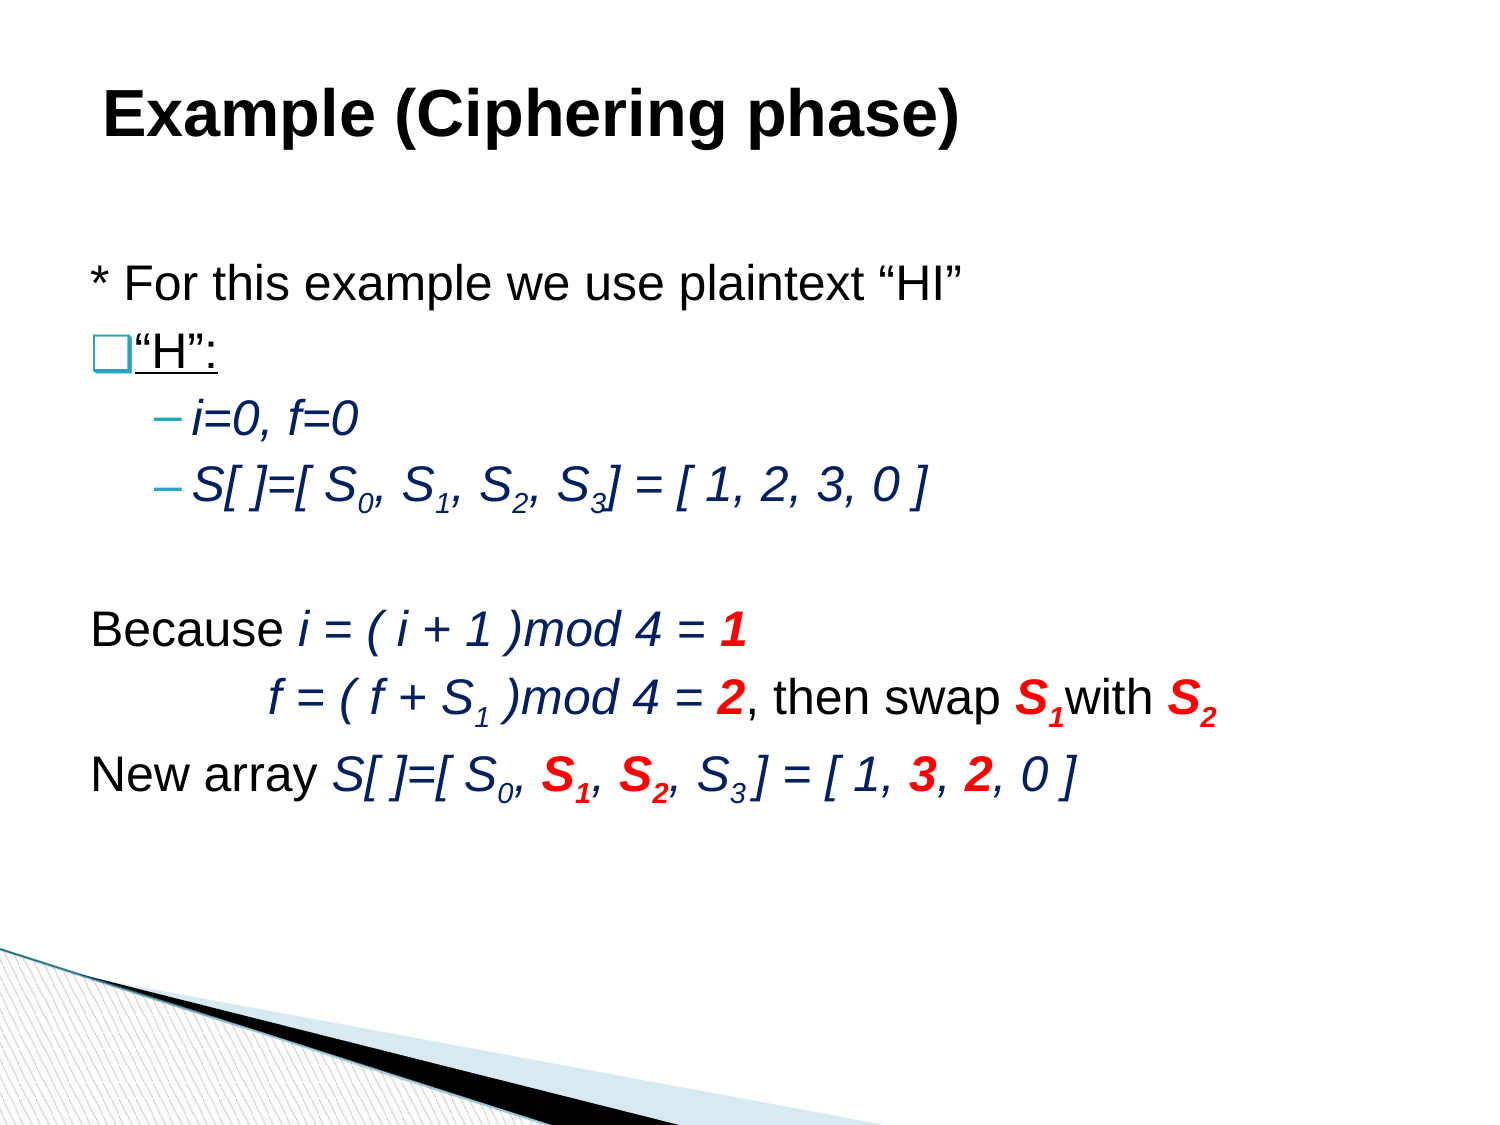

Example (Ciphering phase)
* For this example we use plaintext “HI”
“H”:
i=0, f=0
S[ ]=[ S0, S1, S2, S3] = [ 1, 2, 3, 0 ]

Because i = ( i + 1 )mod 4 = 1
	  f = ( f + S1 )mod 4 = 2, then swap S1with S2
New array S[ ]=[ S0, S1, S2, S3 ] = [ 1, 3, 2, 0 ]